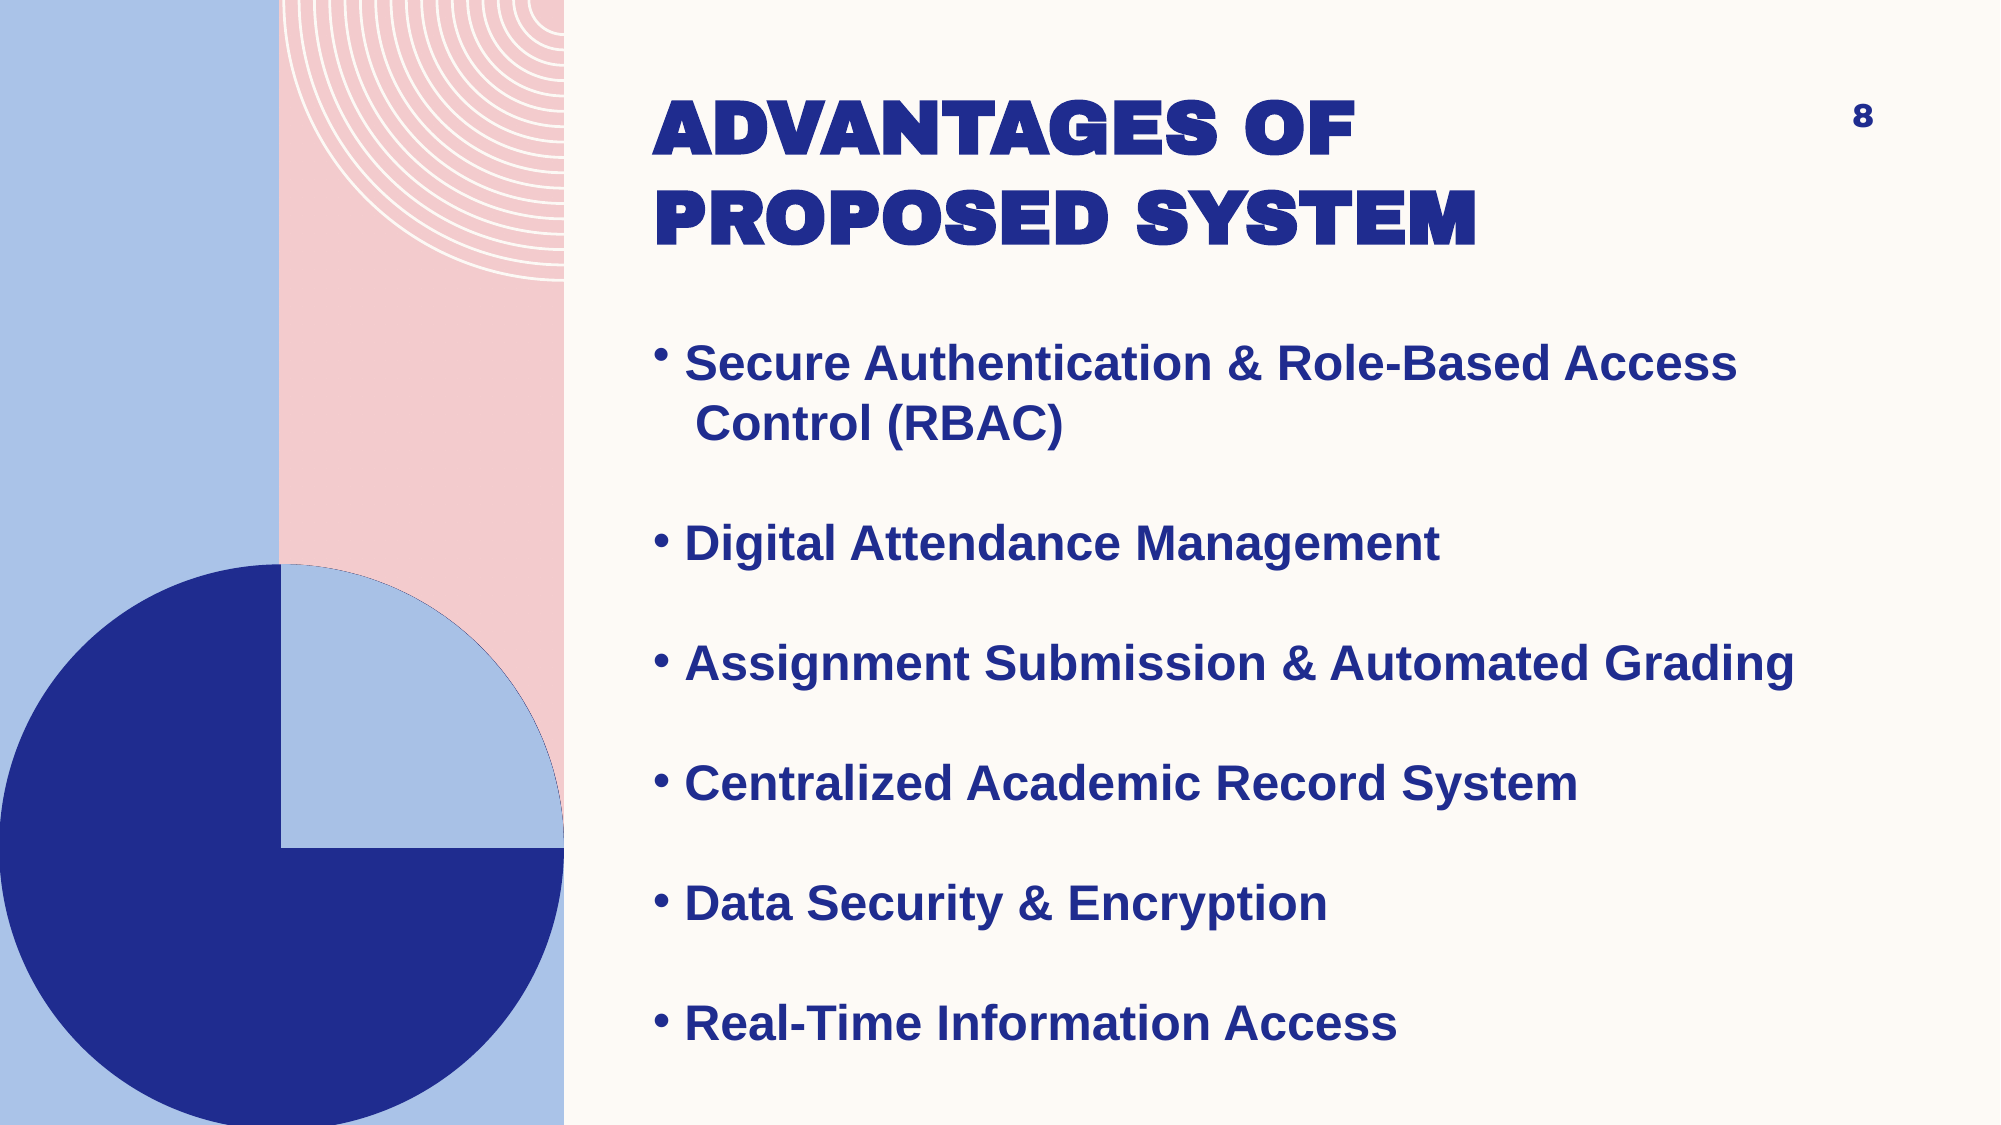

# ADVANTAGES OF proposed SYSTEM
8
 Secure Authentication & Role-Based Access
   Control (RBAC)

 Digital Attendance Management

 Assignment Submission & Automated Grading

 Centralized Academic Record System

 Data Security & Encryption

 Real-Time Information Access